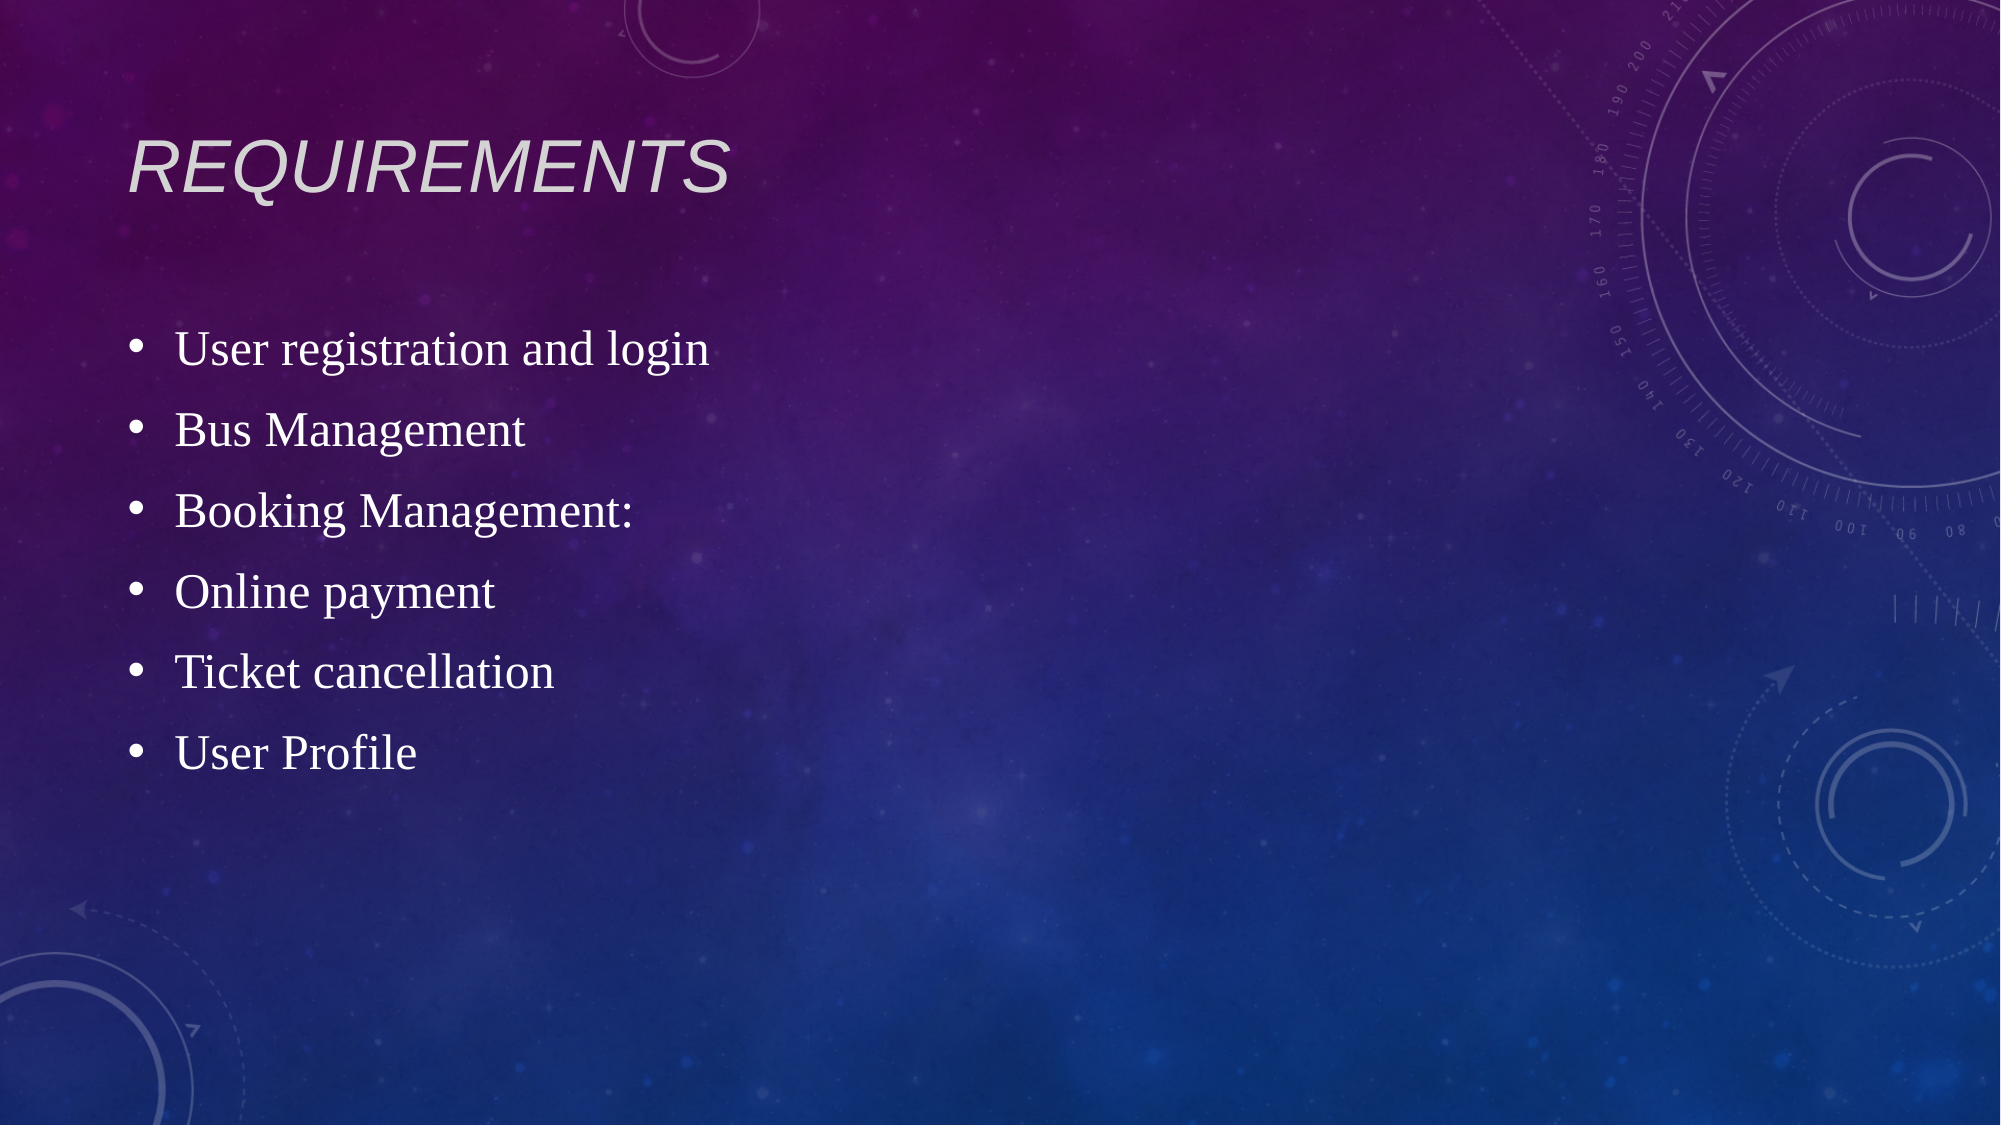

# REQUIREMENTS
User registration and login
Bus Management
Booking Management:
Online payment
Ticket cancellation
User Profile